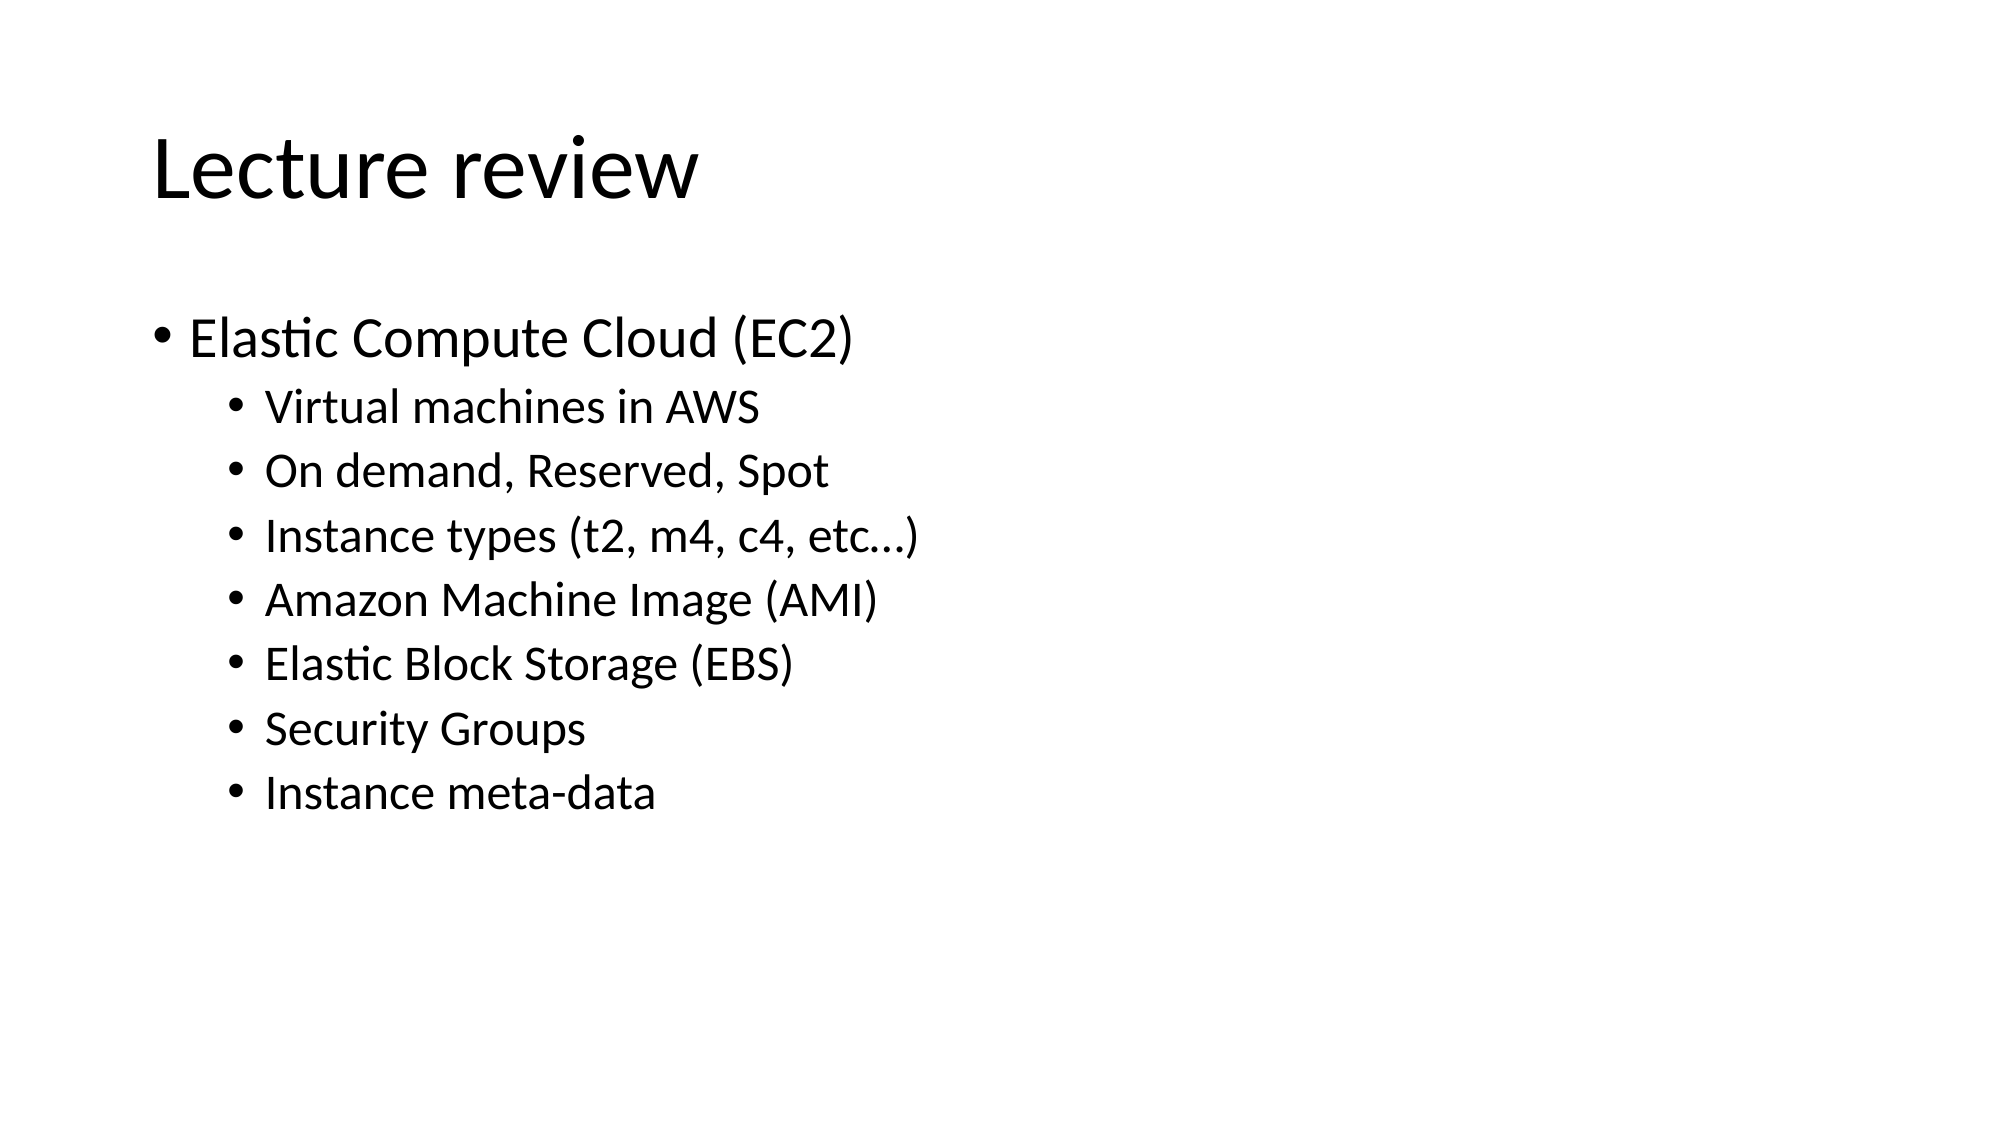

# Lecture review
Elastic Compute Cloud (EC2)
Virtual machines in AWS
On demand, Reserved, Spot
Instance types (t2, m4, c4, etc…)
Amazon Machine Image (AMI)
Elastic Block Storage (EBS)
Security Groups
Instance meta-data